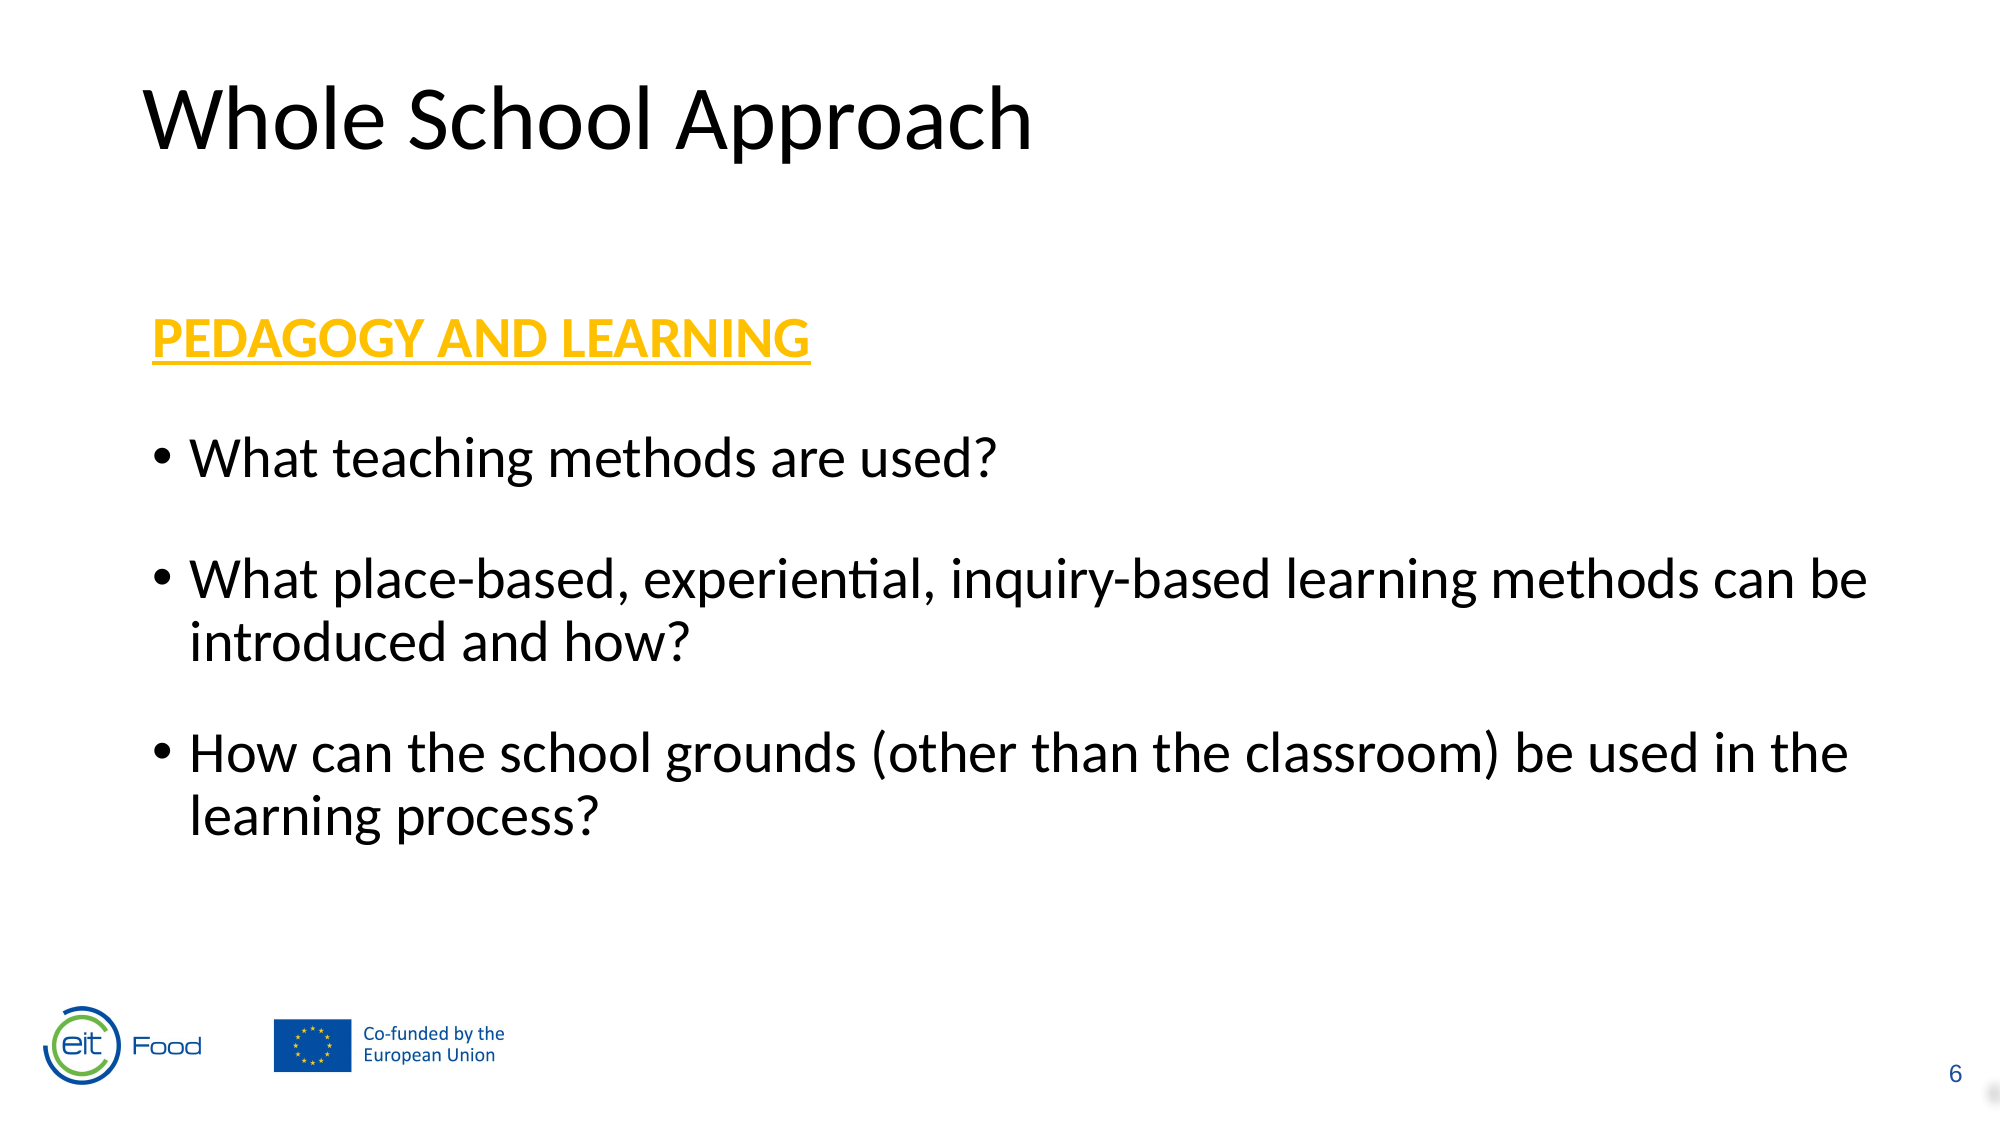

Whole School Approach
PEDAGOGY AND LEARNING
What teaching methods are used?
What place-based, experiential, inquiry-based learning methods can be introduced and how?
How can the school grounds (other than the classroom) be used in the learning process?
6